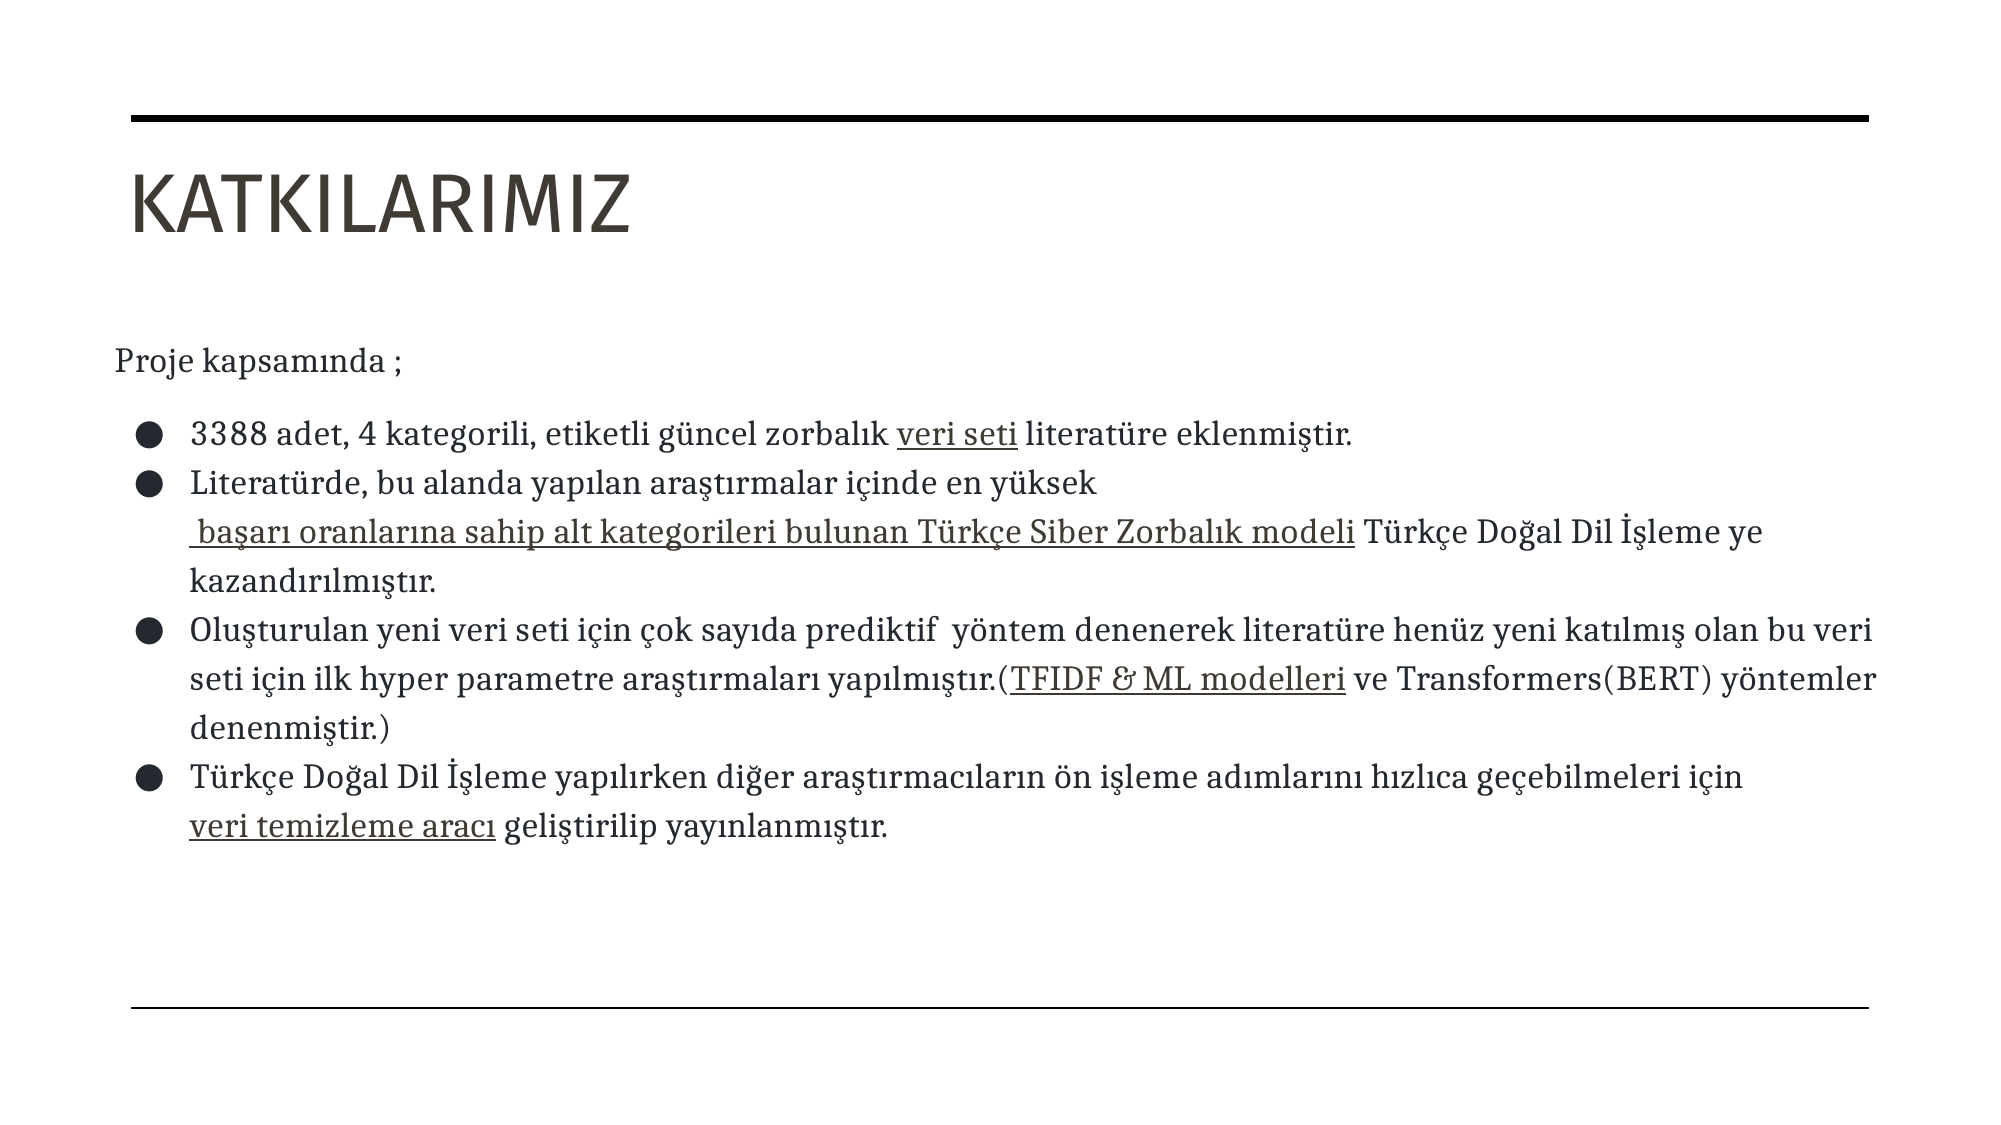

# KATKILARIMIZ
Proje kapsamında ;
3388 adet, 4 kategorili, etiketli güncel zorbalık veri seti literatüre eklenmiştir.
Literatürde, bu alanda yapılan araştırmalar içinde en yüksek başarı oranlarına sahip alt kategorileri bulunan Türkçe Siber Zorbalık modeli Türkçe Doğal Dil İşleme ye kazandırılmıştır.
Oluşturulan yeni veri seti için çok sayıda prediktif  yöntem denenerek literatüre henüz yeni katılmış olan bu veri seti için ilk hyper parametre araştırmaları yapılmıştır.(TFIDF & ML modelleri ve Transformers(BERT) yöntemler denenmiştir.)
Türkçe Doğal Dil İşleme yapılırken diğer araştırmacıların ön işleme adımlarını hızlıca geçebilmeleri için veri temizleme aracı geliştirilip yayınlanmıştır.